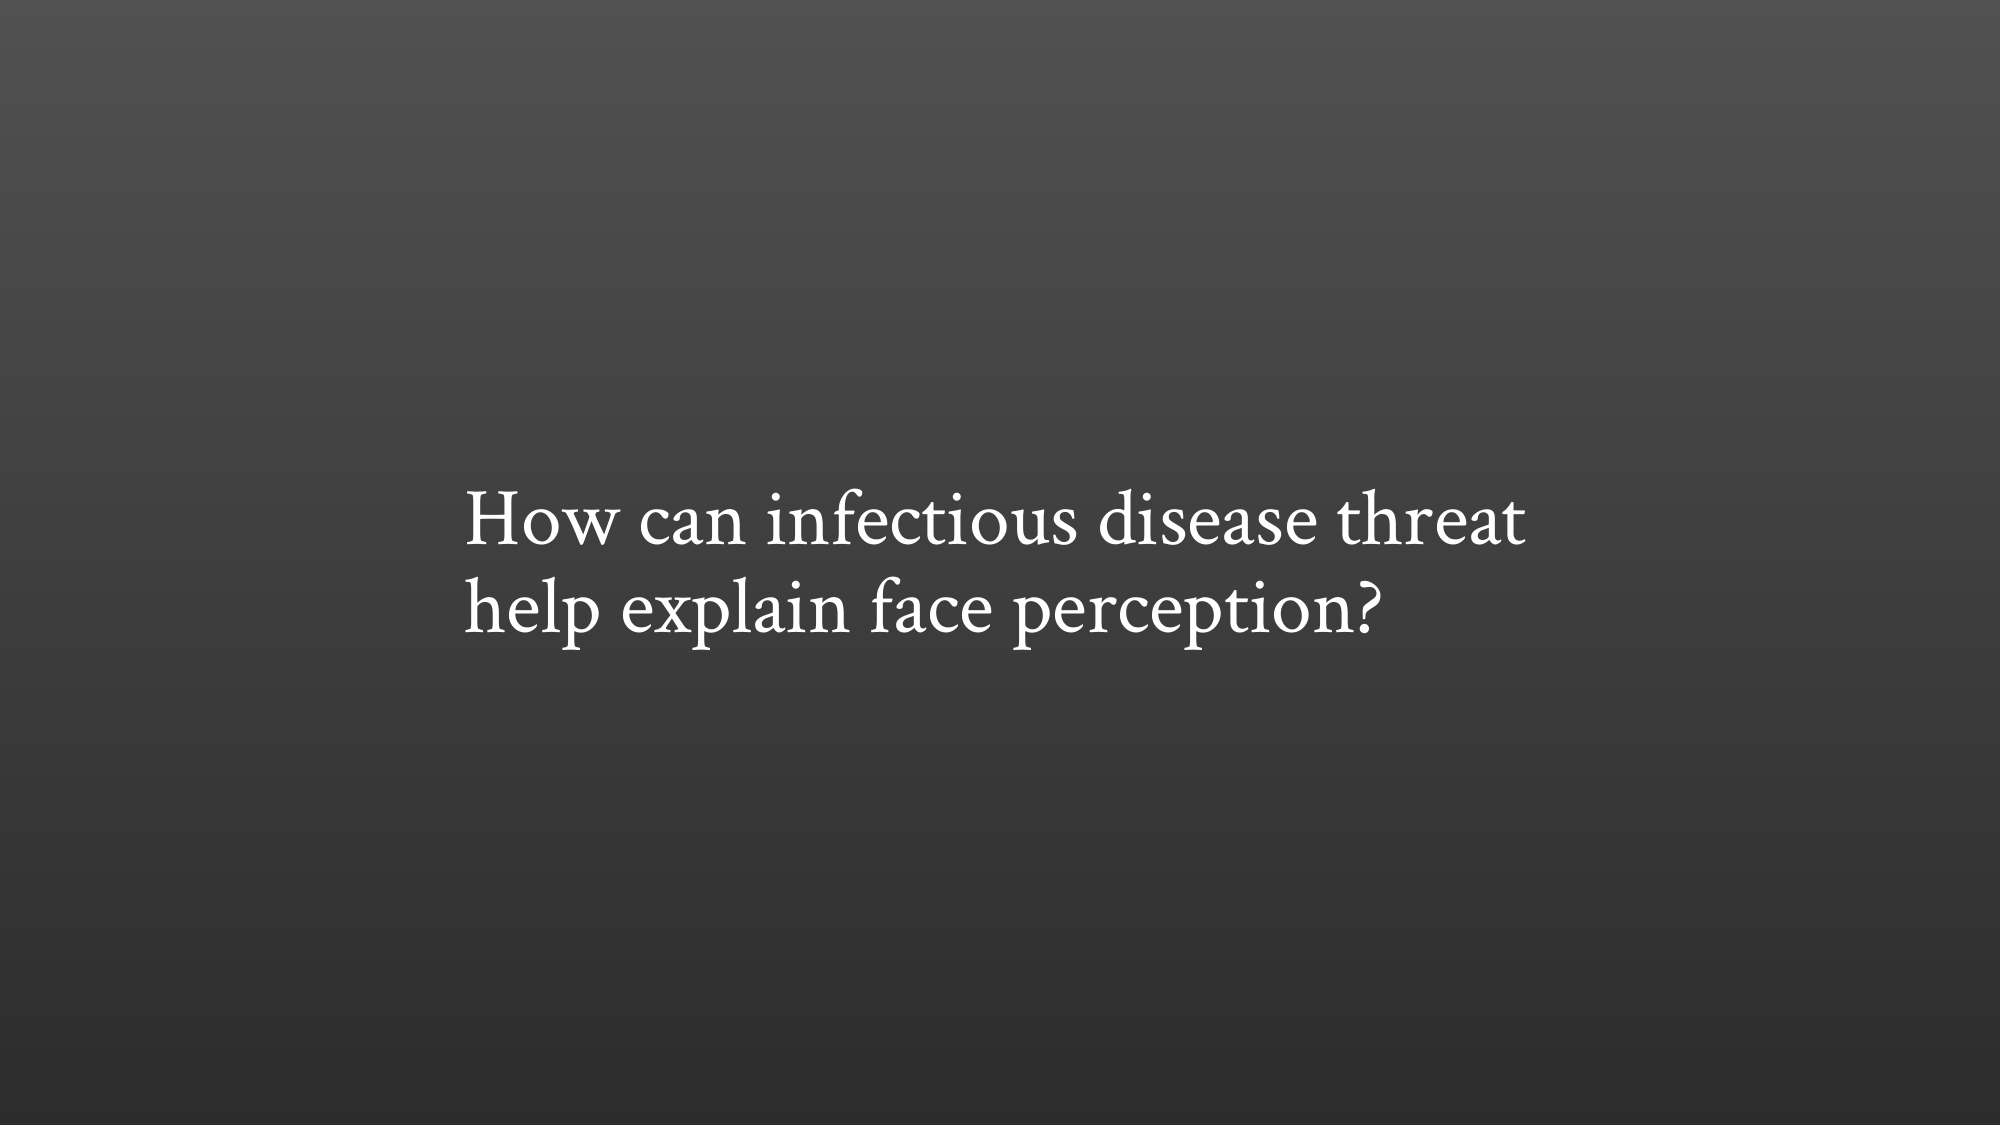

# How can infectious disease threat help explain face perception?